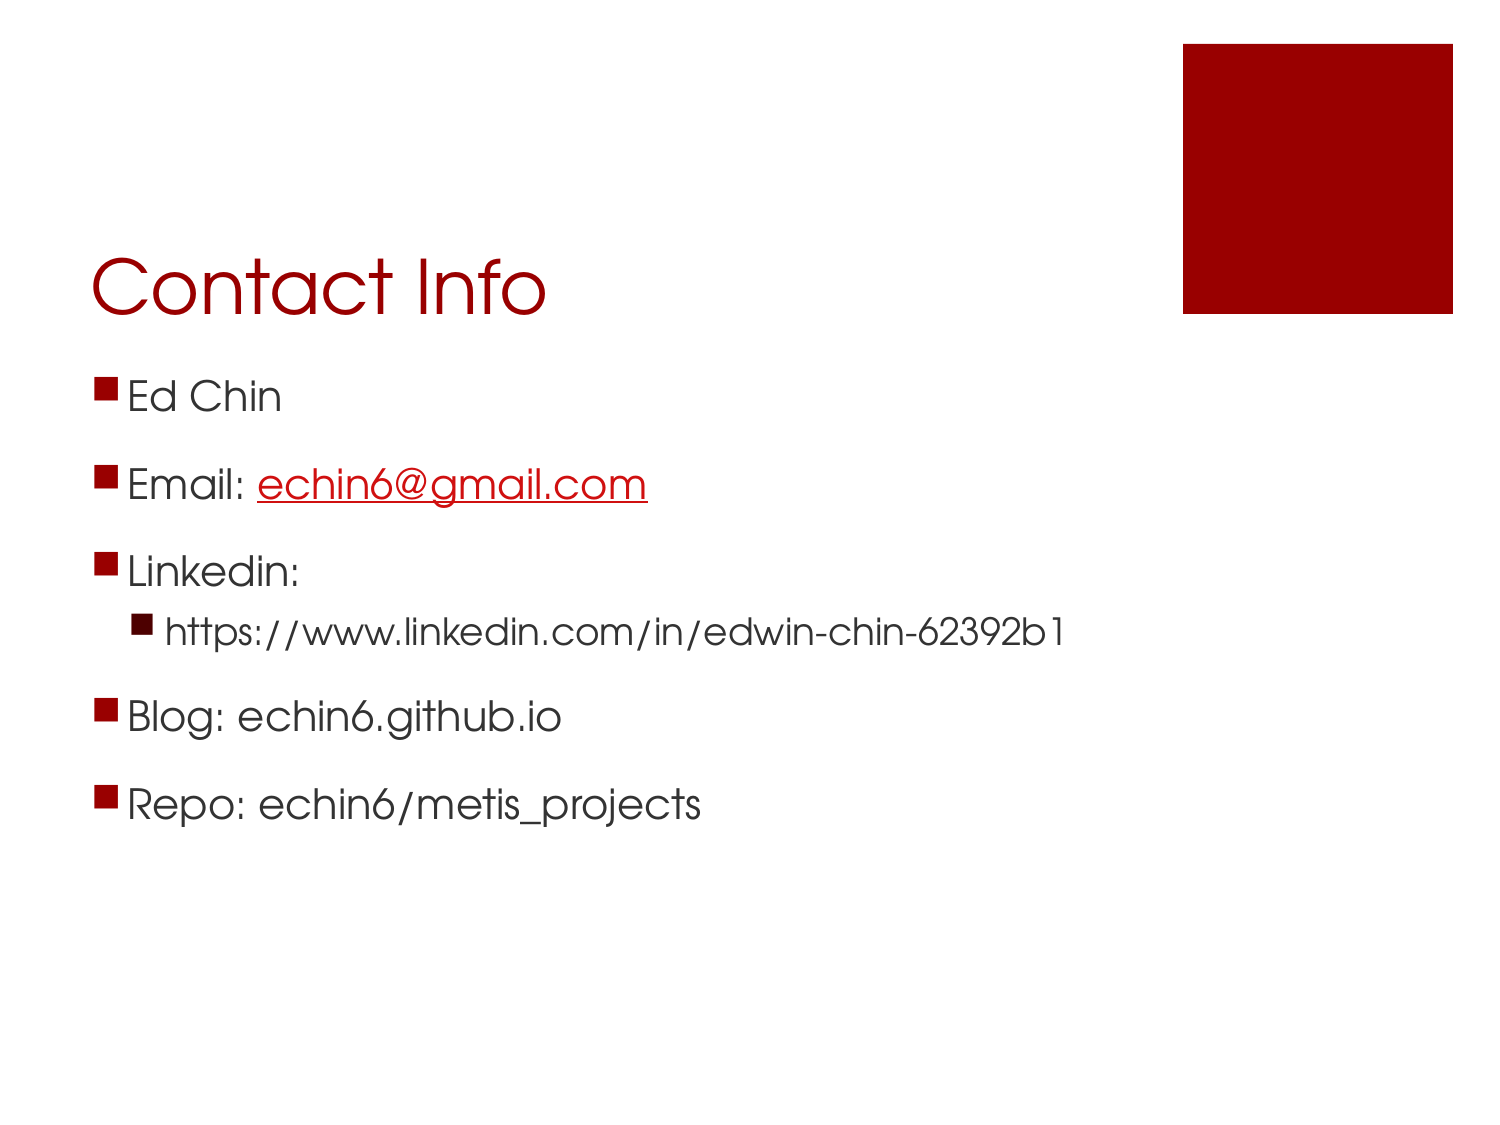

# Contact Info
Ed Chin
Email: echin6@gmail.com
Linkedin:
https://www.linkedin.com/in/edwin-chin-62392b1
Blog: echin6.github.io
Repo: echin6/metis_projects